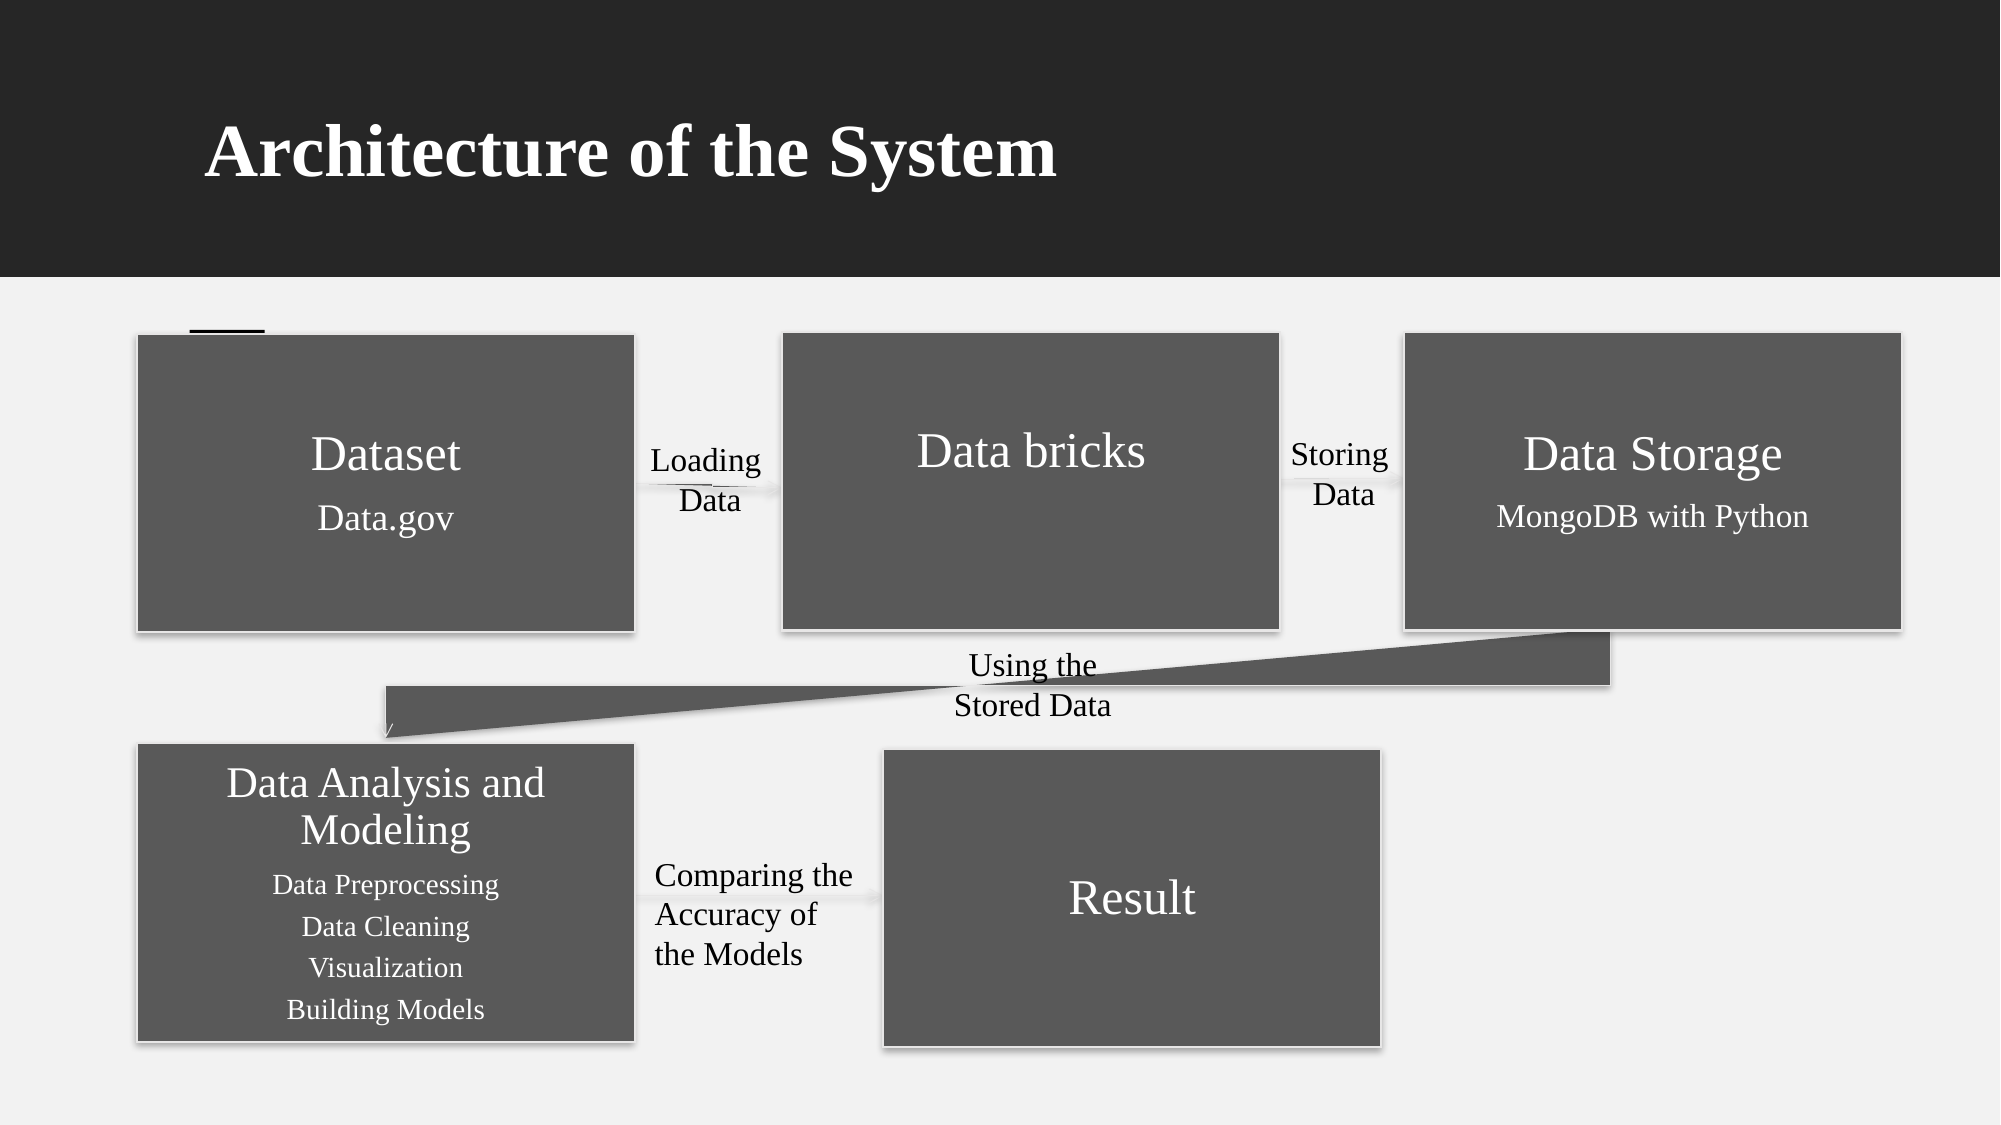

# Architecture of the System

Data bricks

Data Storage
MongoDB with Python
Dataset
Data.gov

Data Analysis and Modeling
Data Preprocessing
Data Cleaning
Visualization
Building Models
Result

Storing
Data
Loading
Data
Using the Stored Data
Comparing the Accuracy of
the Models